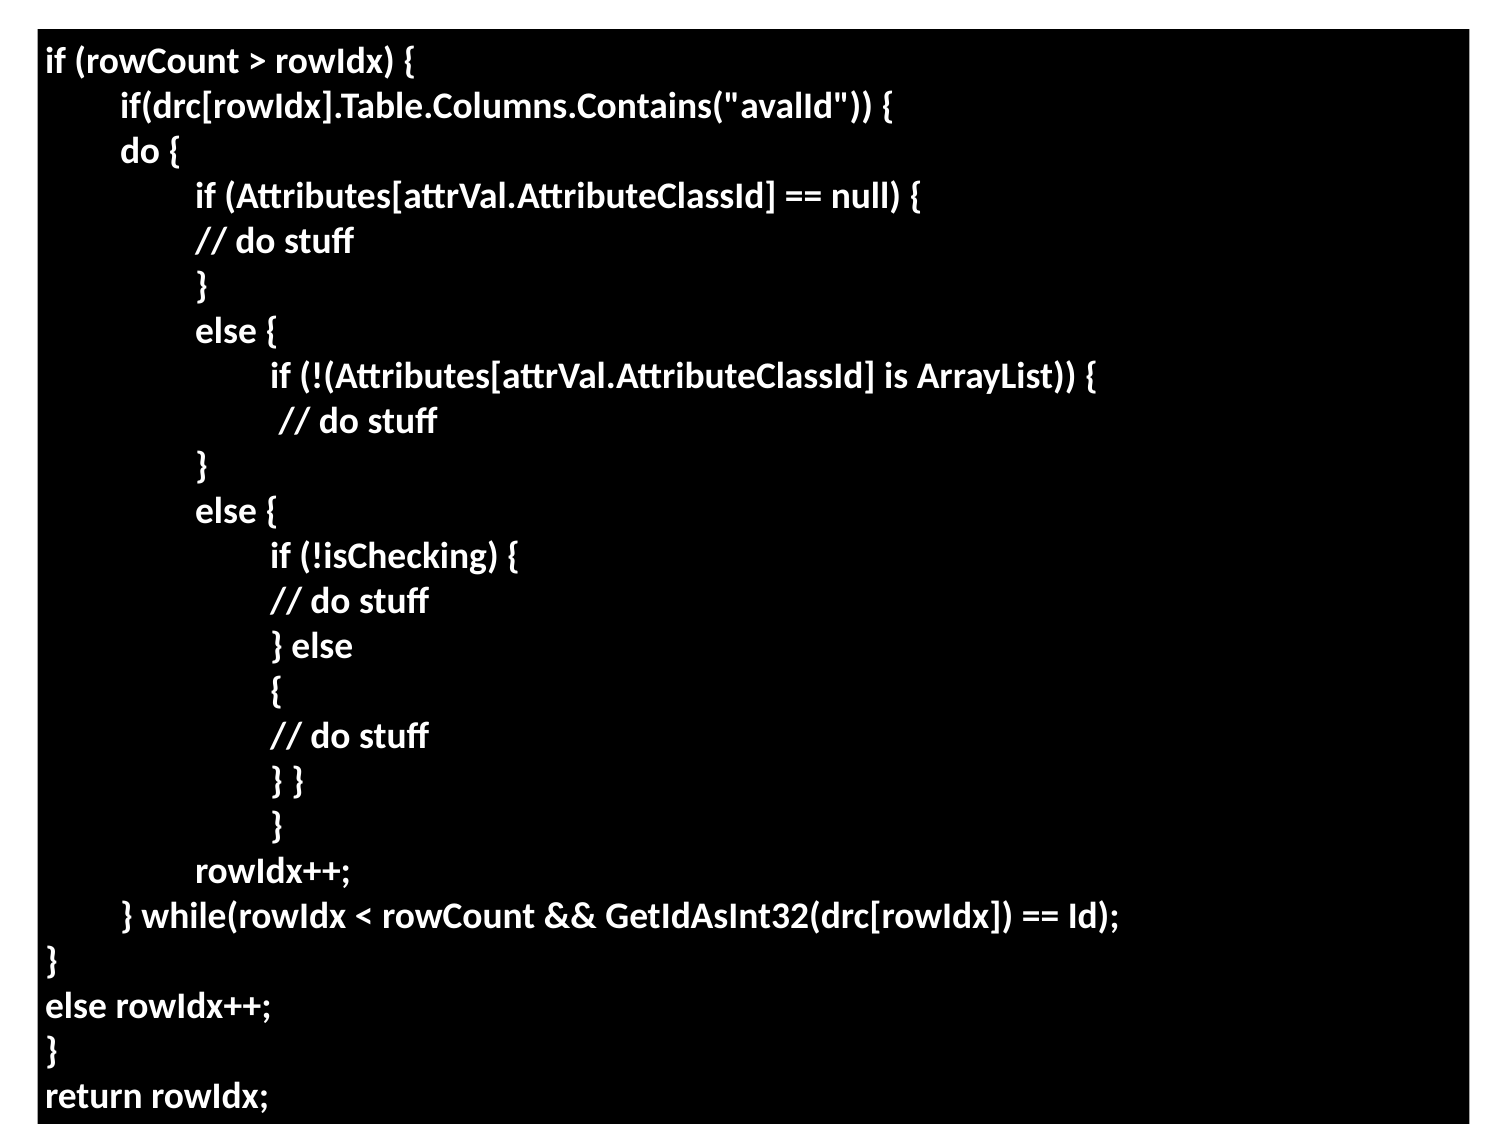

if (rowCount > rowIdx) {
if(drc[rowIdx].Table.Columns.Contains("avalId")) {
do {
if (Attributes[attrVal.AttributeClassId] == null) {
// do stuff
}
else {
if (!(Attributes[attrVal.AttributeClassId] is ArrayList)) {
 // do stuff
}
else {
if (!isChecking) {
// do stuff
} else
{
// do stuff
} }
}
rowIdx++;
} while(rowIdx < rowCount && GetIdAsInt32(drc[rowIdx]) == Id);
}
else rowIdx++;
}
return rowIdx;